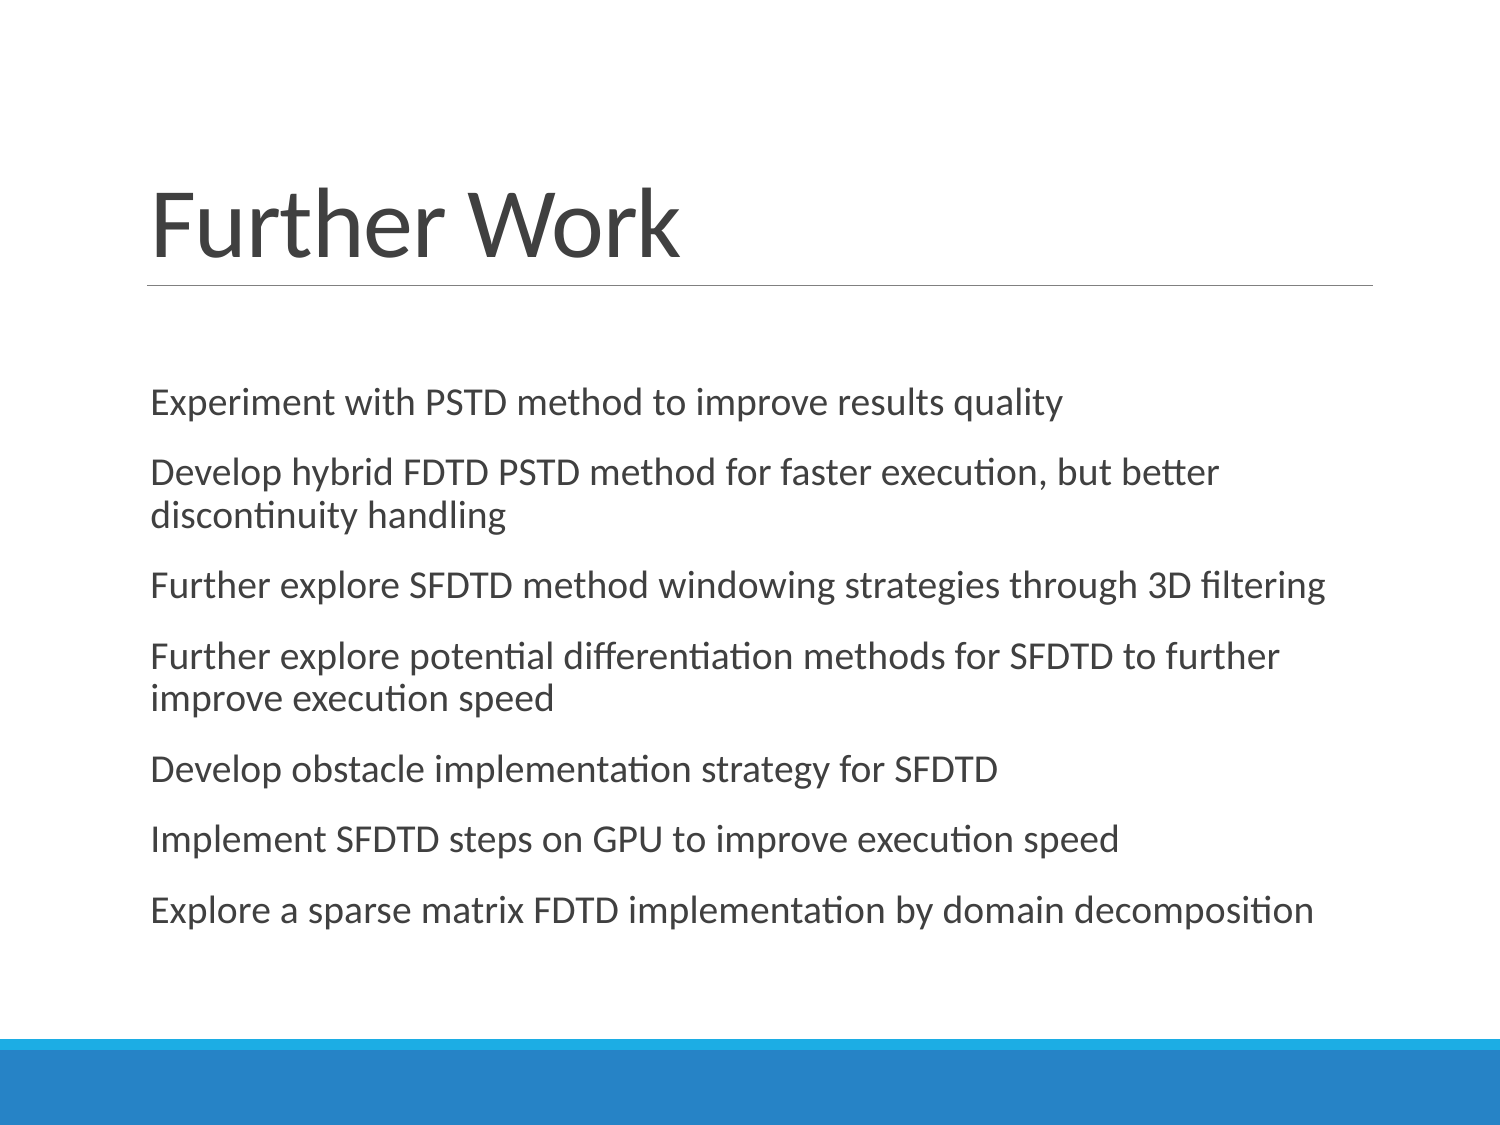

# Further Work
Experiment with PSTD method to improve results quality
Develop hybrid FDTD PSTD method for faster execution, but better discontinuity handling
Further explore SFDTD method windowing strategies through 3D filtering
Further explore potential differentiation methods for SFDTD to further improve execution speed
Develop obstacle implementation strategy for SFDTD
Implement SFDTD steps on GPU to improve execution speed
Explore a sparse matrix FDTD implementation by domain decomposition